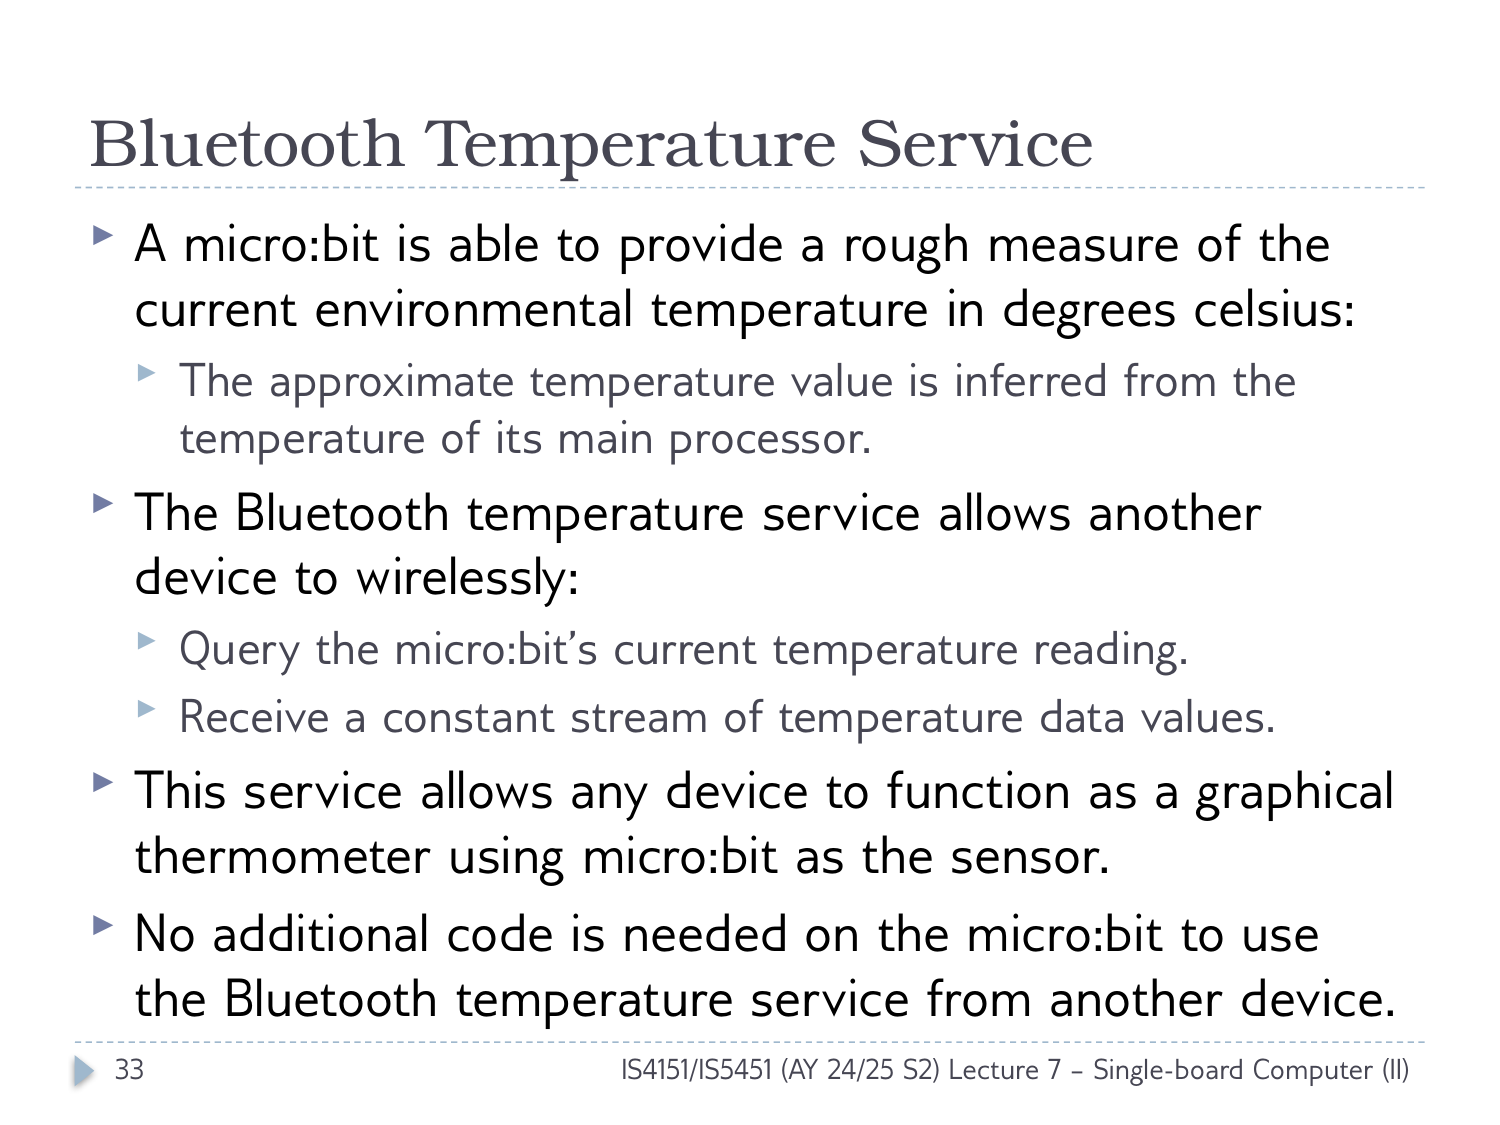

# Bluetooth Temperature Service
A micro:bit is able to provide a rough measure of the current environmental temperature in degrees celsius:
The approximate temperature value is inferred from the temperature of its main processor.
The Bluetooth temperature service allows another device to wirelessly:
Query the micro:bit’s current temperature reading.
Receive a constant stream of temperature data values.
This service allows any device to function as a graphical thermometer using micro:bit as the sensor.
No additional code is needed on the micro:bit to use the Bluetooth temperature service from another device.
33
IS4151/IS5451 (AY 24/25 S2) Lecture 7 – Single-board Computer (II)